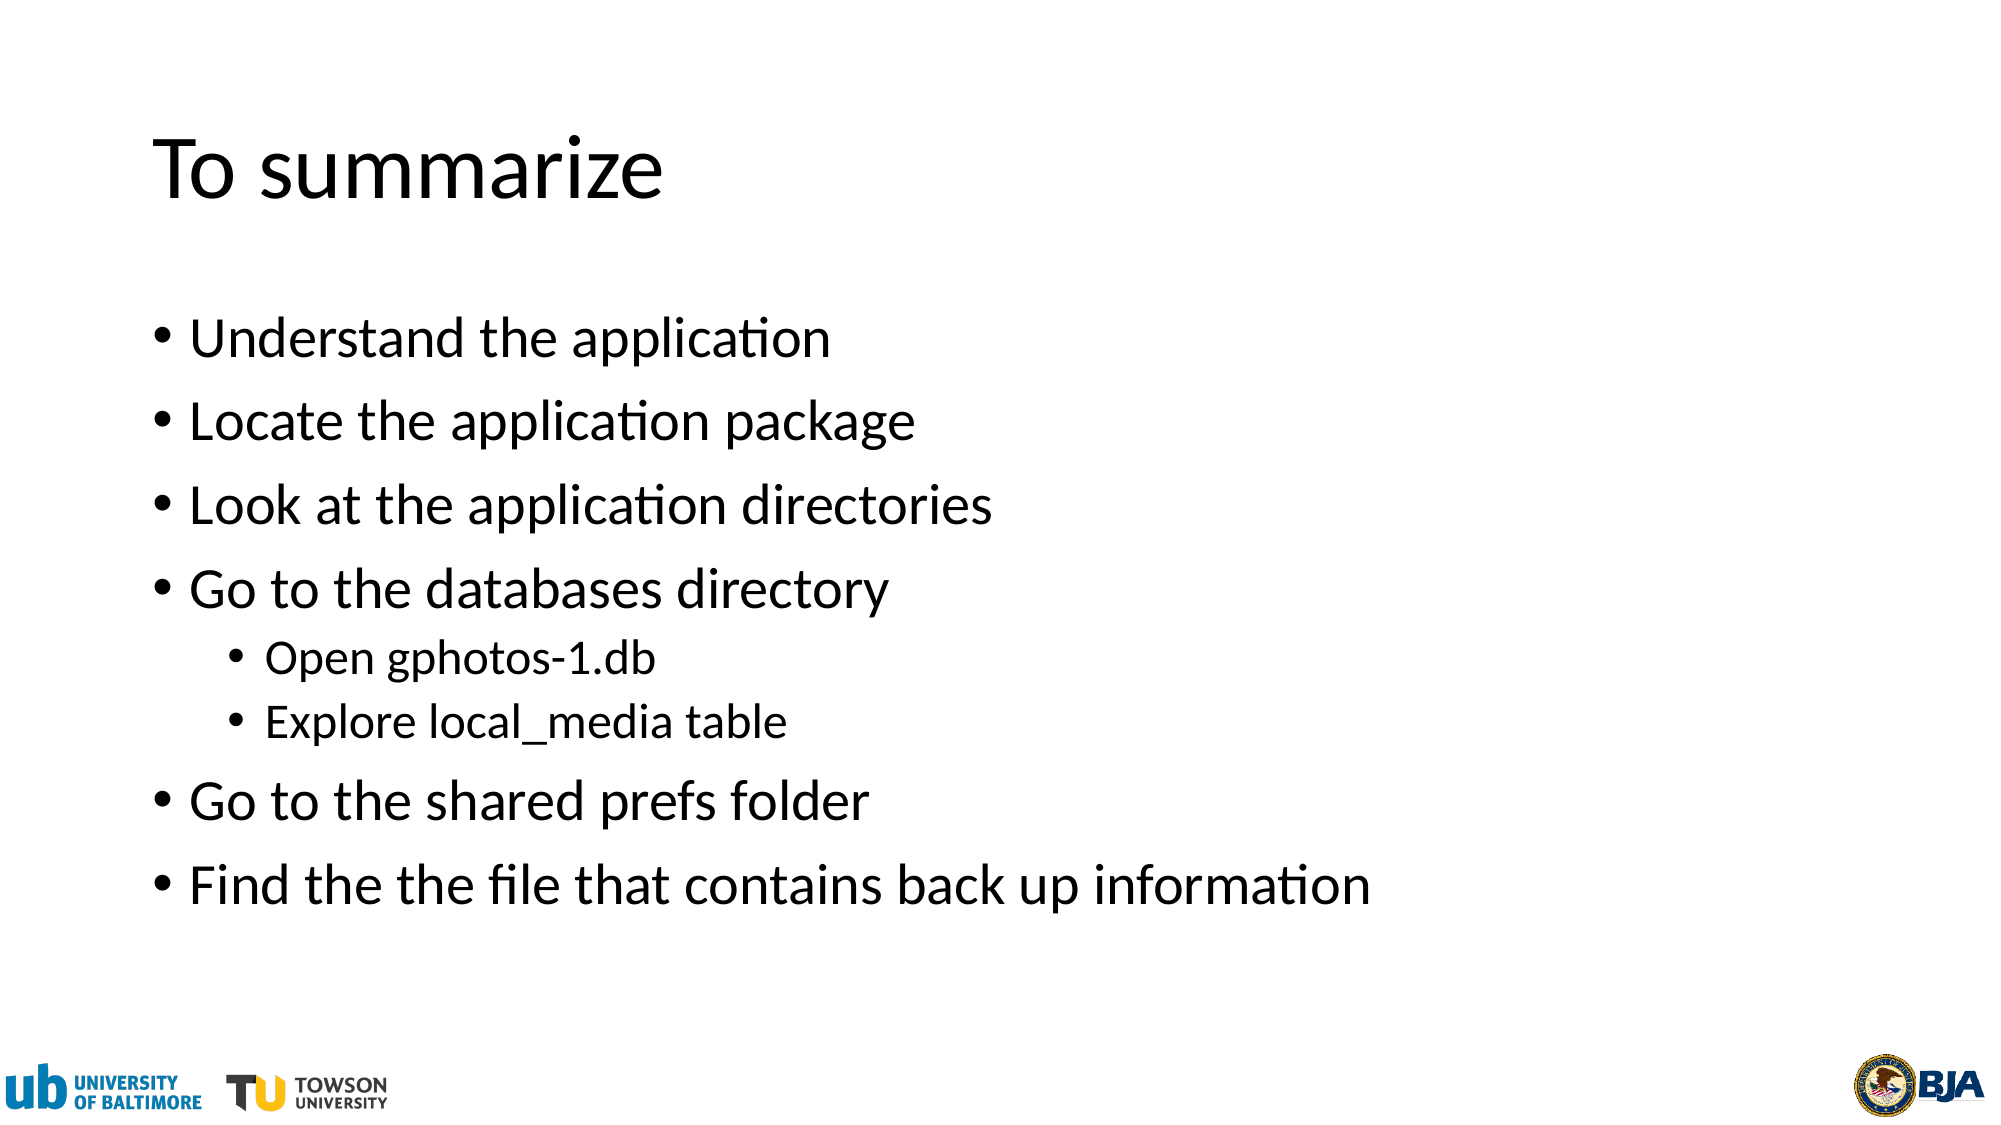

# To summarize
Understand the application
Locate the application package
Look at the application directories
Go to the databases directory
Open gphotos-1.db
Explore local_media table
Go to the shared prefs folder
Find the the file that contains back up information